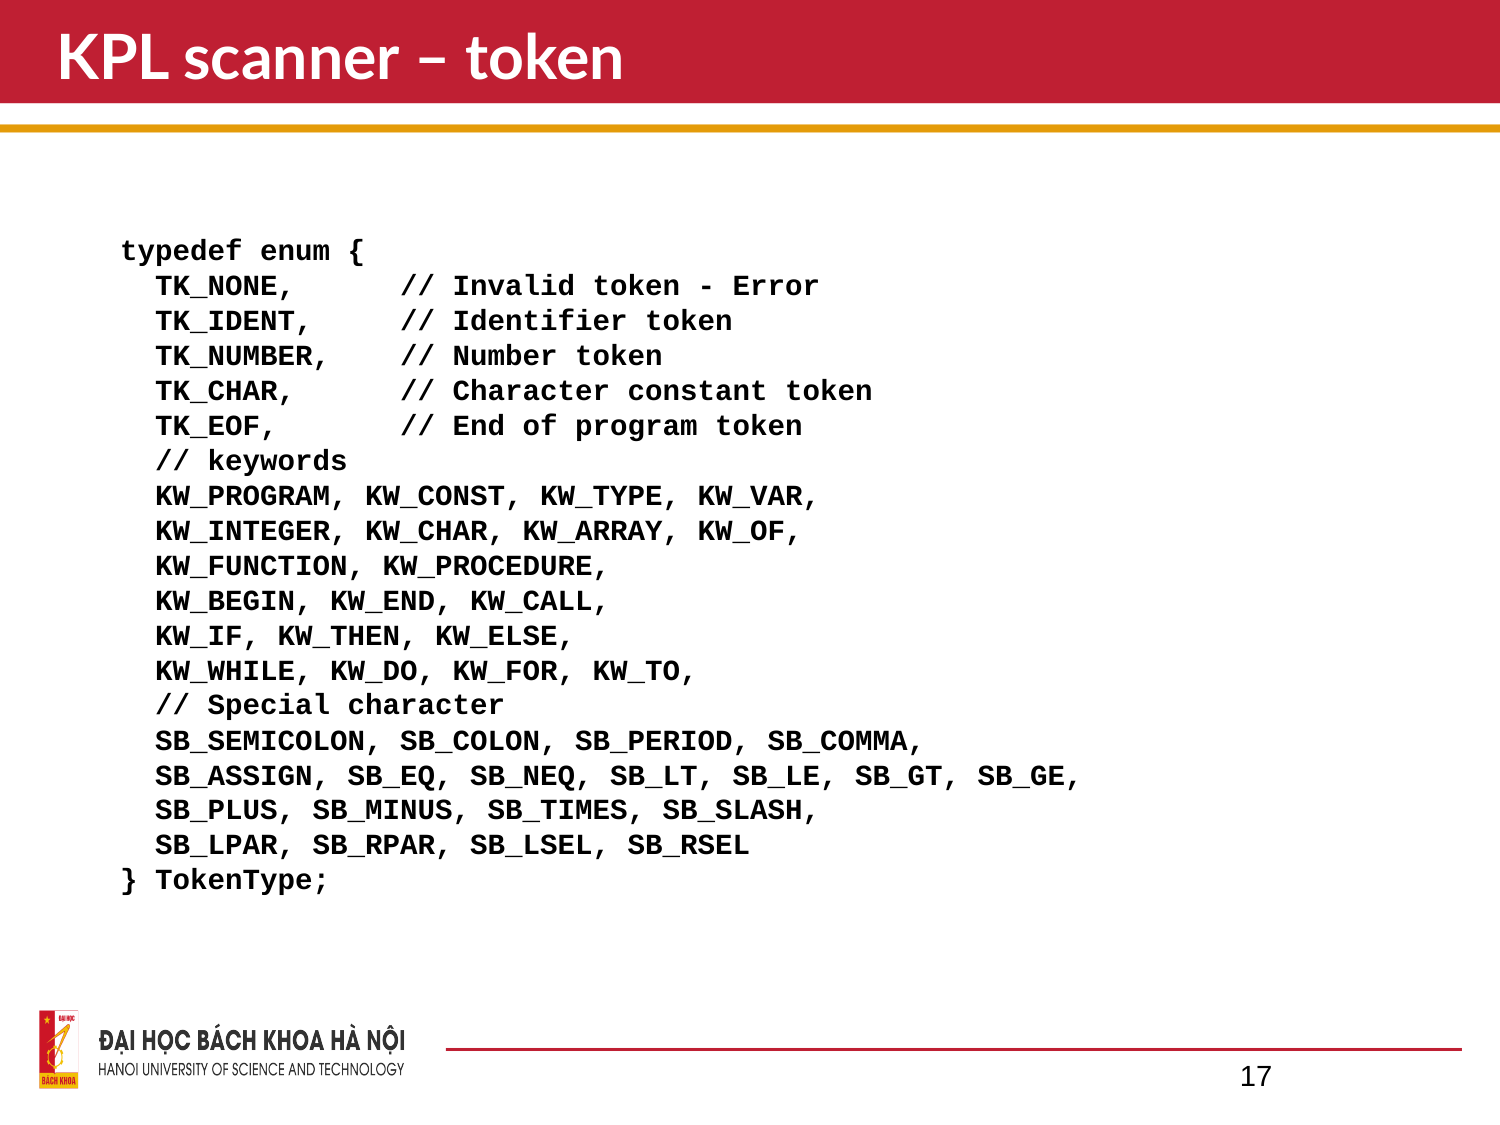

# KPL scanner – token
typedef enum {
  TK_NONE,      // Invalid token - Error
  TK_IDENT,     // Identifier token
  TK_NUMBER,    // Number token
  TK_CHAR,      // Character constant token
  TK_EOF,       // End of program token
  // keywords
  KW_PROGRAM, KW_CONST, KW_TYPE, KW_VAR,
  KW_INTEGER, KW_CHAR, KW_ARRAY, KW_OF,
  KW_FUNCTION, KW_PROCEDURE,
  KW_BEGIN, KW_END, KW_CALL,
  KW_IF, KW_THEN, KW_ELSE,
  KW_WHILE, KW_DO, KW_FOR, KW_TO,
  // Special character
  SB_SEMICOLON, SB_COLON, SB_PERIOD, SB_COMMA,
  SB_ASSIGN, SB_EQ, SB_NEQ, SB_LT, SB_LE, SB_GT, SB_GE,
  SB_PLUS, SB_MINUS, SB_TIMES, SB_SLASH,
  SB_LPAR, SB_RPAR, SB_LSEL, SB_RSEL
} TokenType;

17